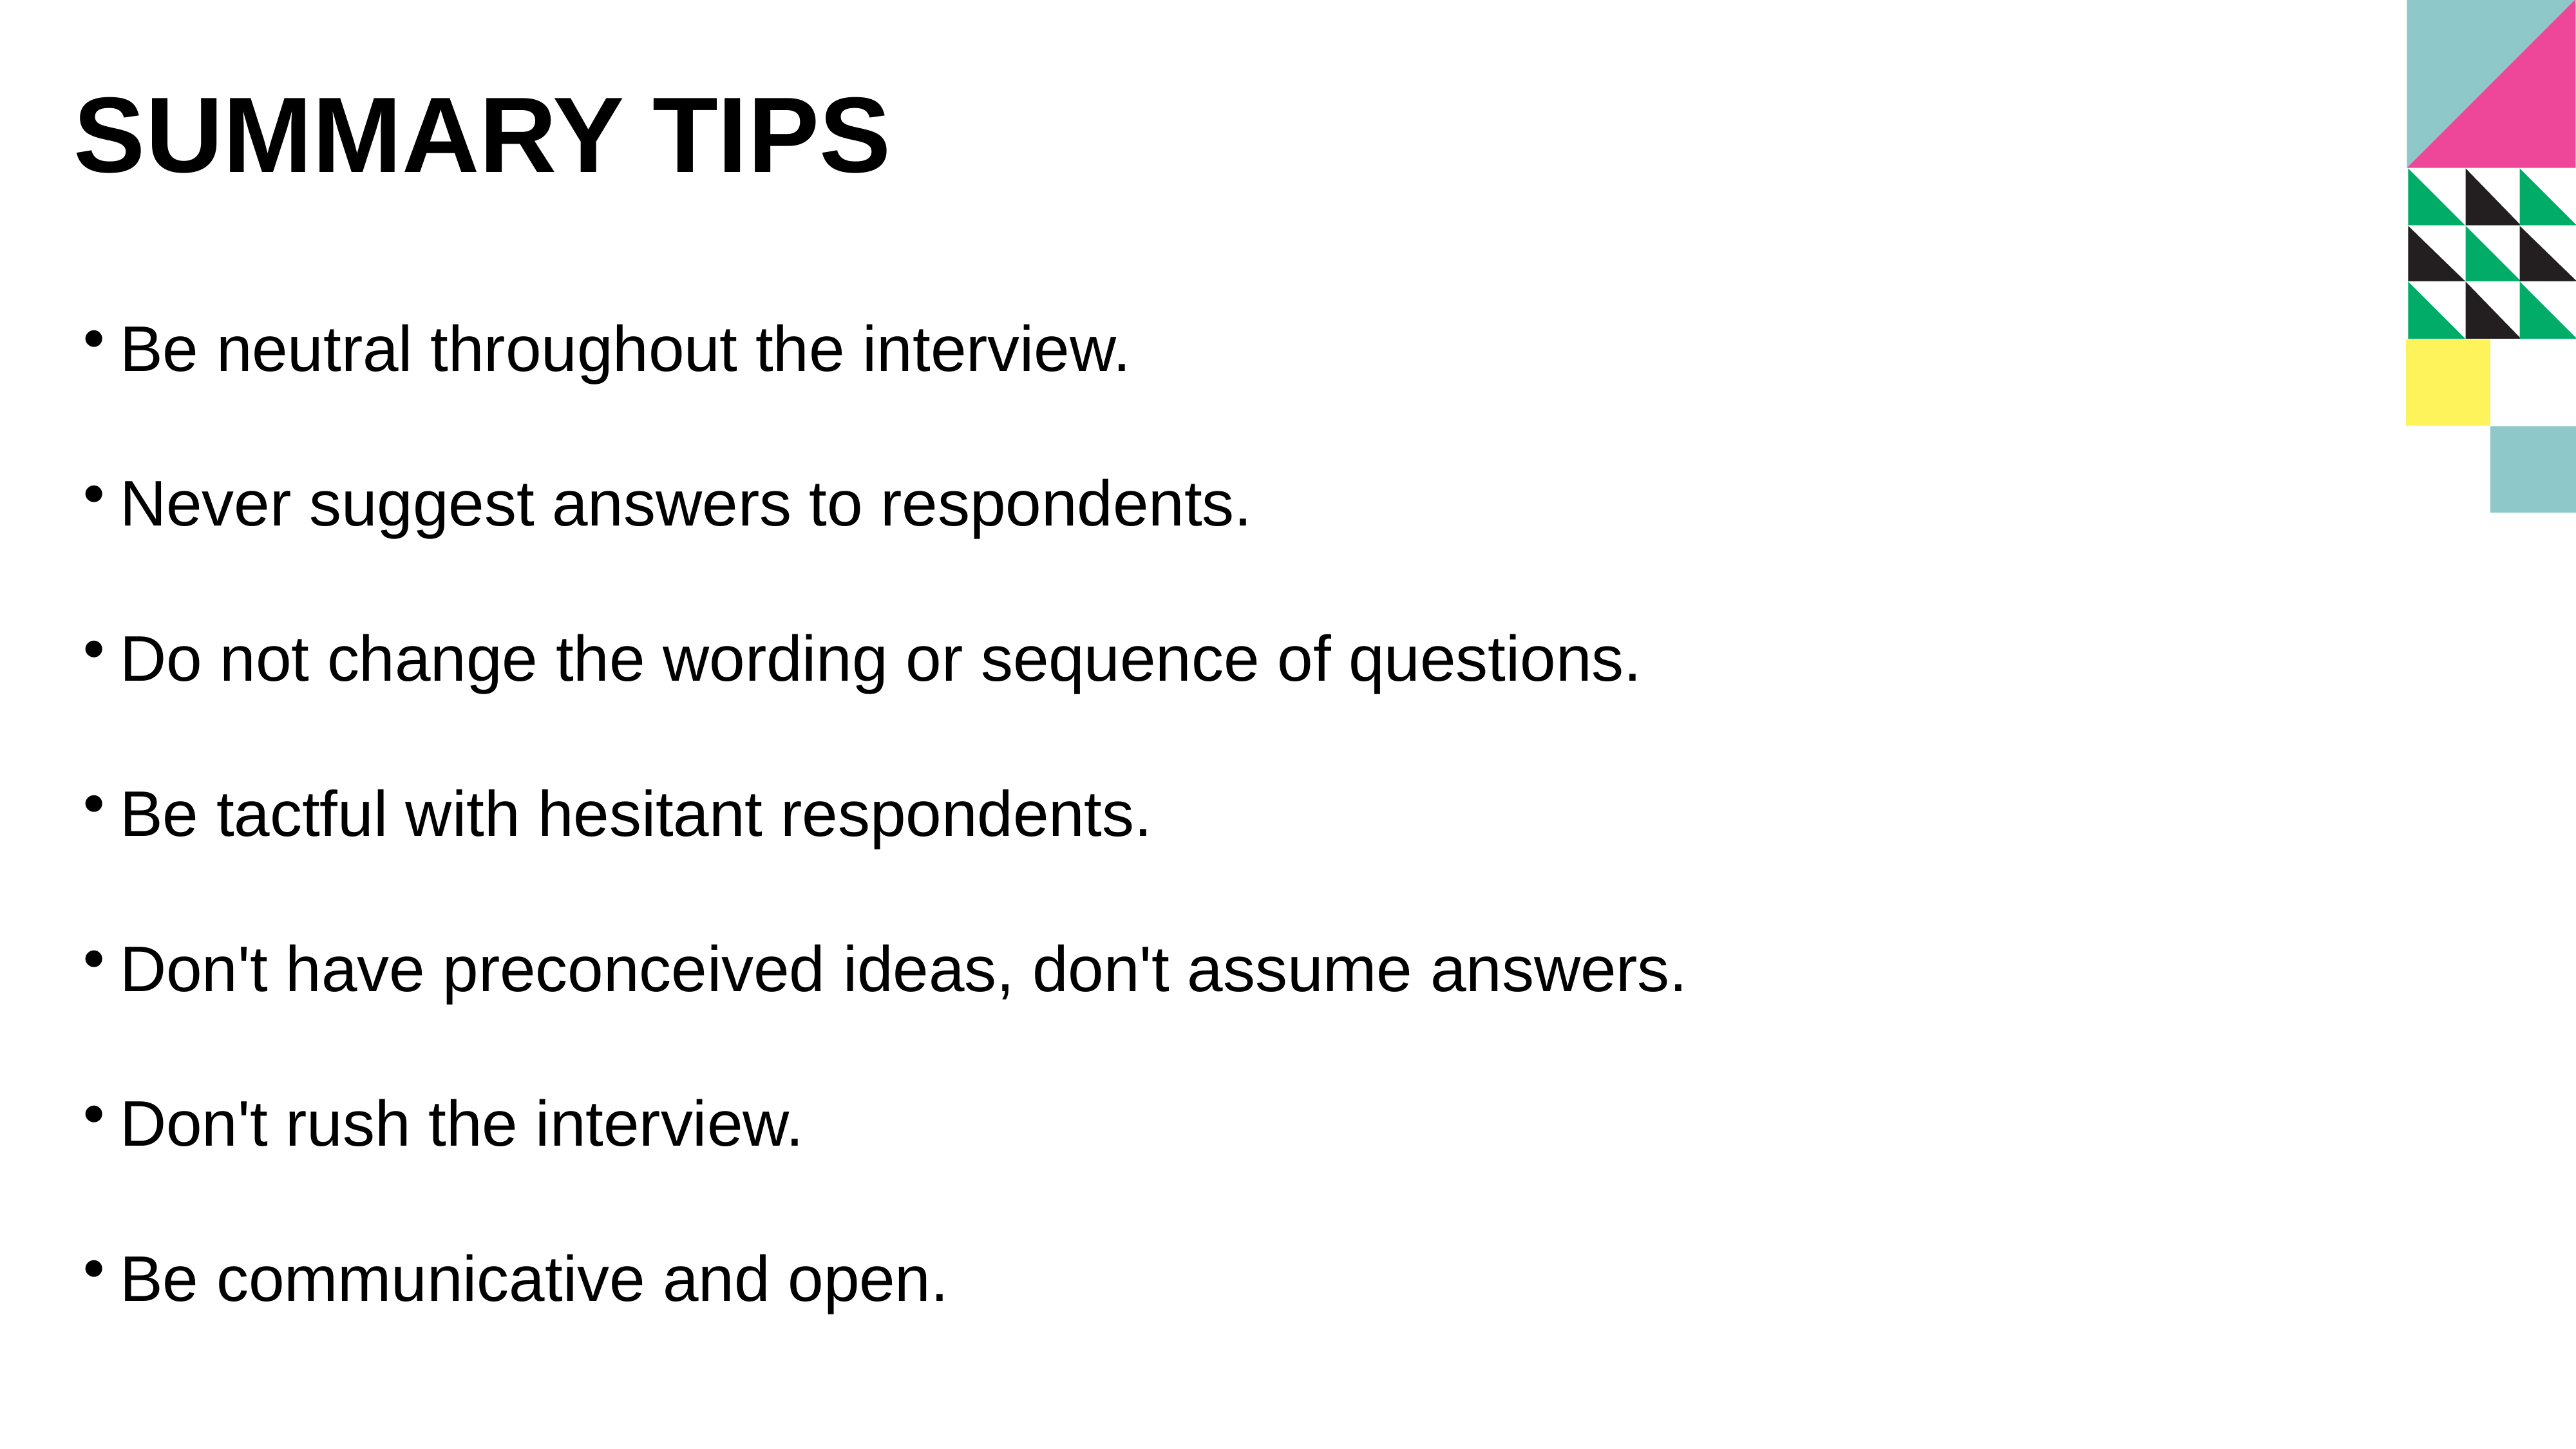

# Summary tips
Be neutral throughout the interview.

Never suggest answers to respondents.

Do not change the wording or sequence of questions.

Be tactful with hesitant respondents.

Don't have preconceived ideas, don't assume answers.

Don't rush the interview.

Be communicative and open.